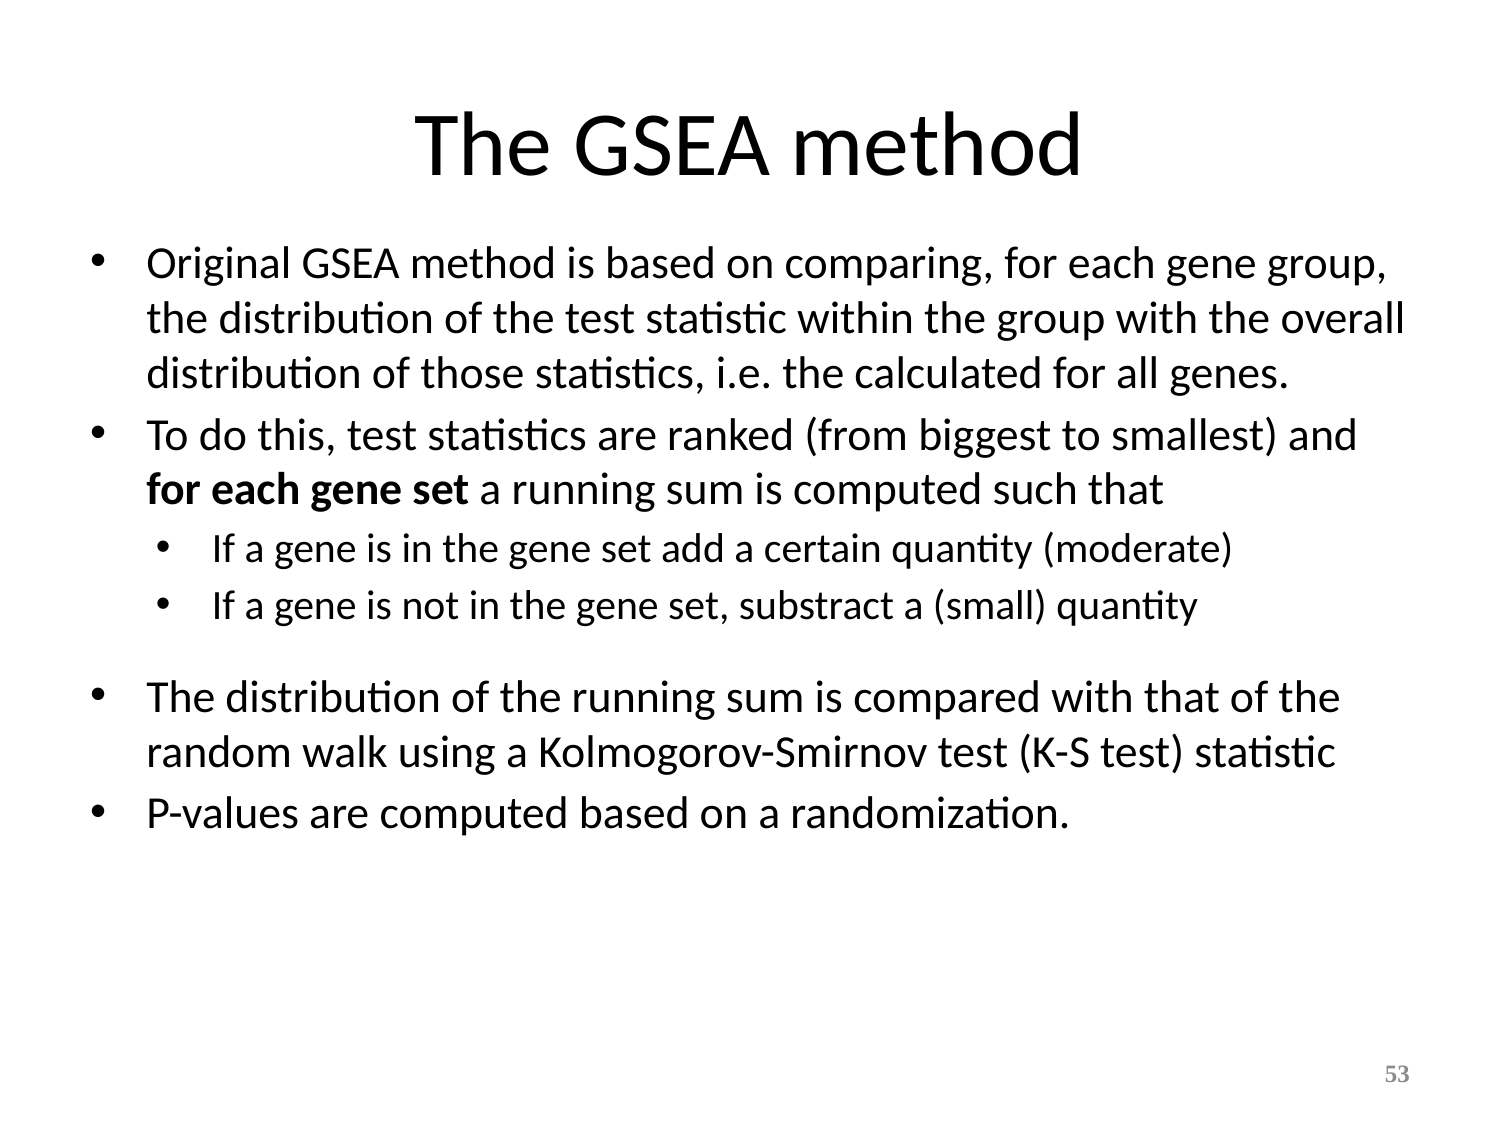

# The GSEA method
Original GSEA method is based on comparing, for each gene group, the distribution of the test statistic within the group with the overall distribution of those statistics, i.e. the calculated for all genes.
To do this, test statistics are ranked (from biggest to smallest) and for each gene set a running sum is computed such that
If a gene is in the gene set add a certain quantity (moderate)
If a gene is not in the gene set, substract a (small) quantity

The distribution of the running sum is compared with that of the random walk using a Kolmogorov-Smirnov test (K-S test) statistic
P-values are computed based on a randomization.
53